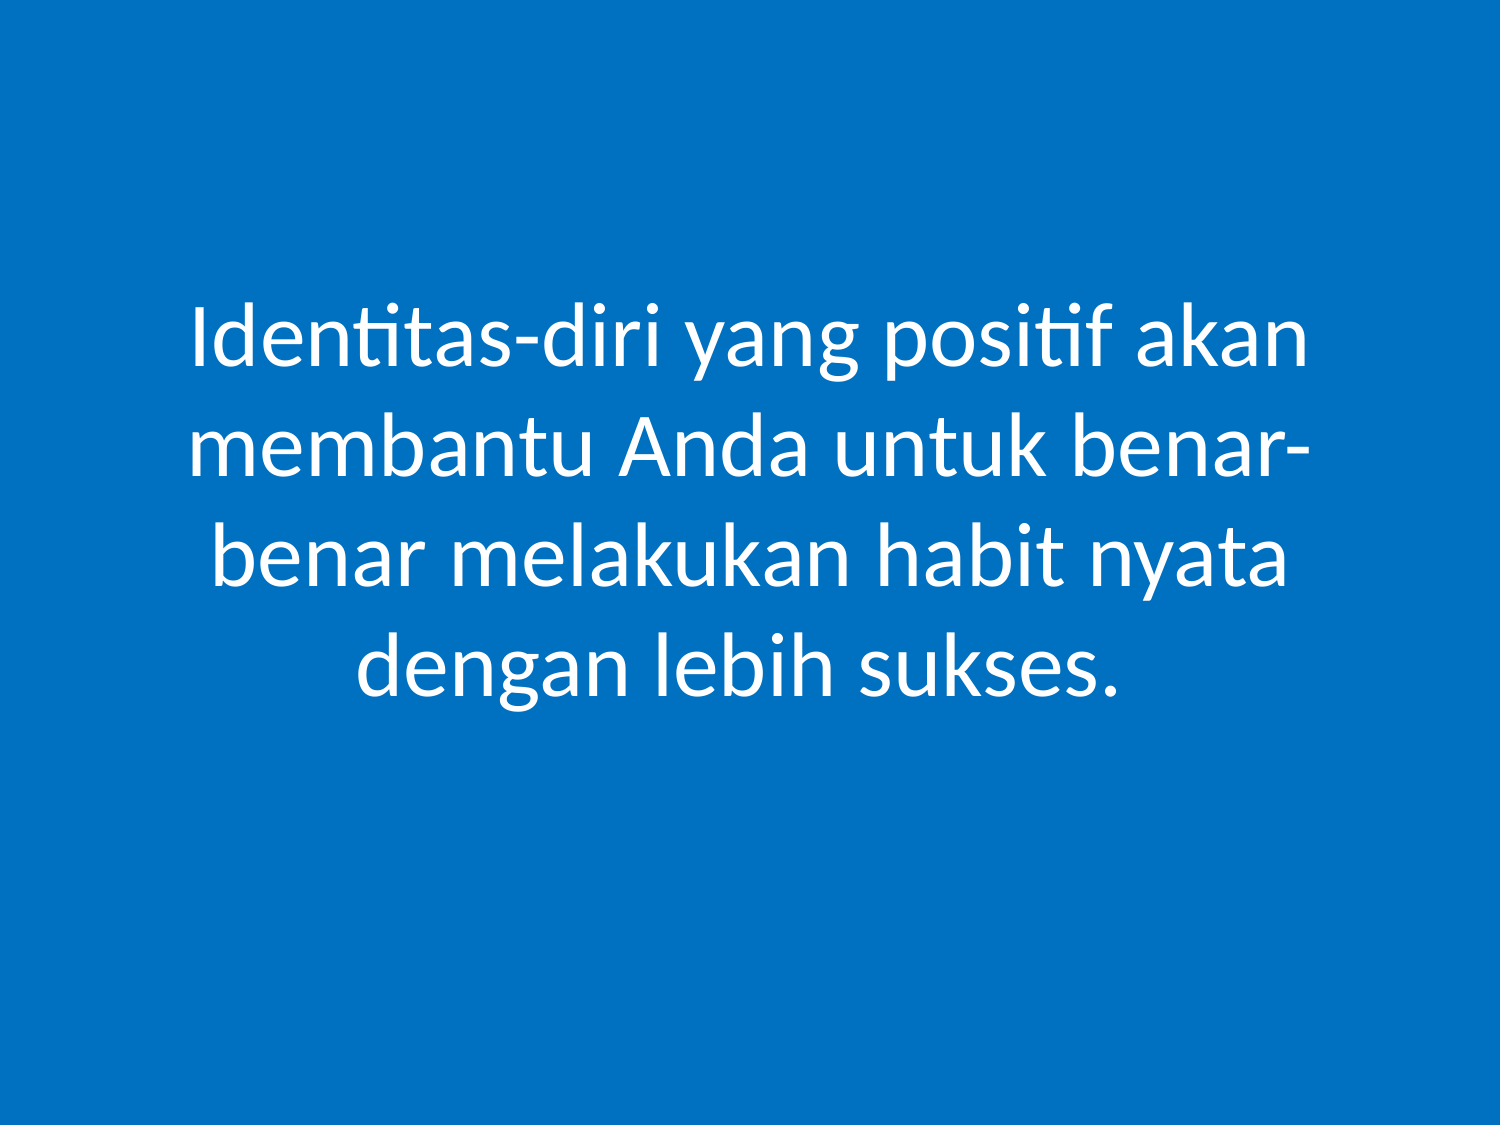

Identitas-diri yang positif akan membantu Anda untuk benar-benar melakukan habit nyata dengan lebih sukses.